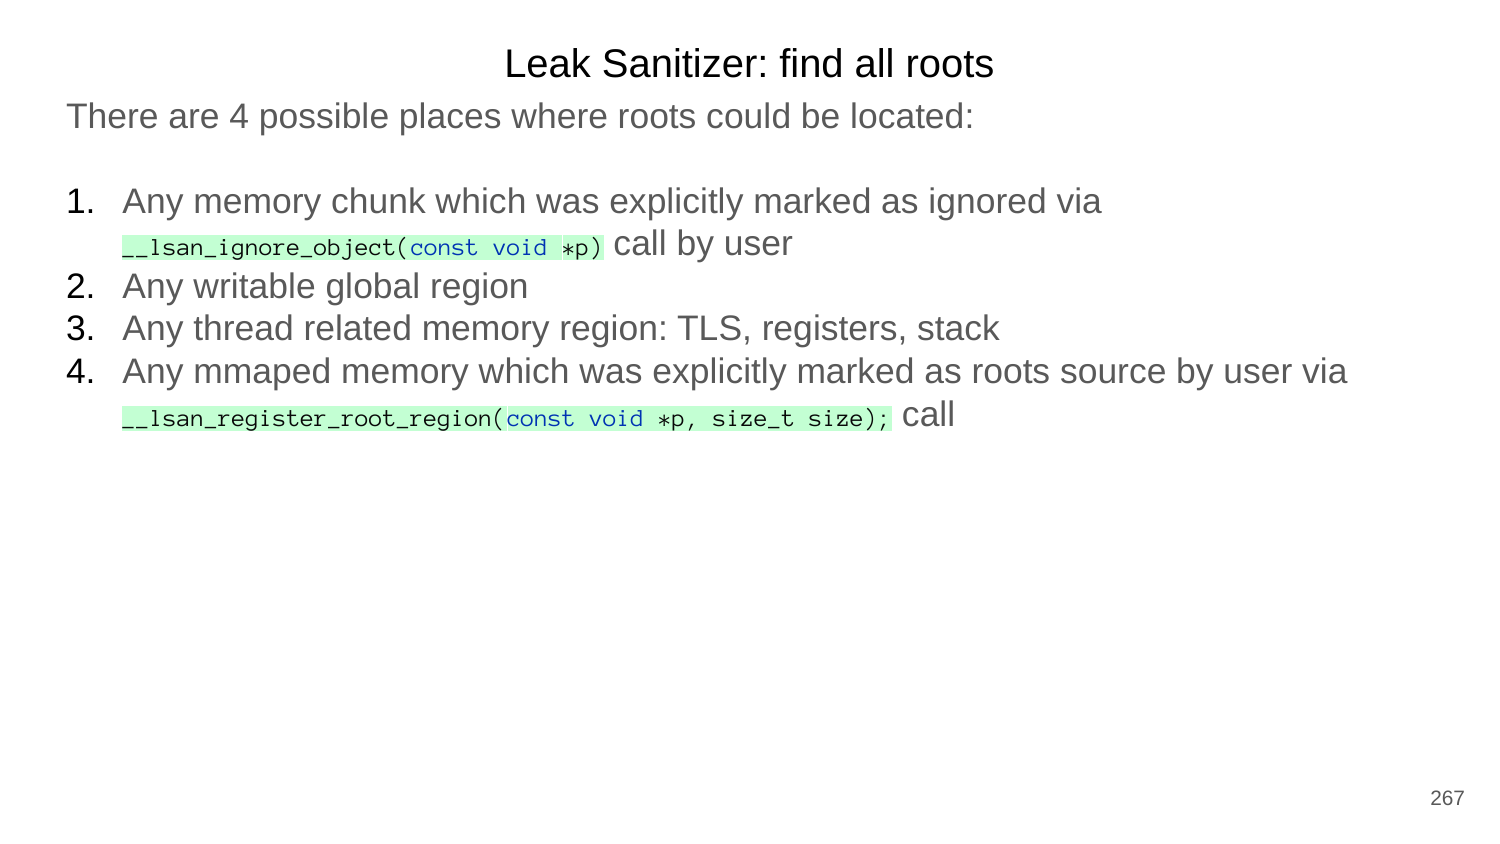

Leak Sanitizer: find all roots
There are 4 possible places where roots could be located:

Any memory chunk which was explicitly marked as ignored via __lsan_ignore_object(const void *p) call by user
Any writable global region
Any thread related memory region: TLS, registers, stack
Any mmaped memory which was explicitly marked as roots source by user via __lsan_register_root_region(const void *p, size_t size); call

267